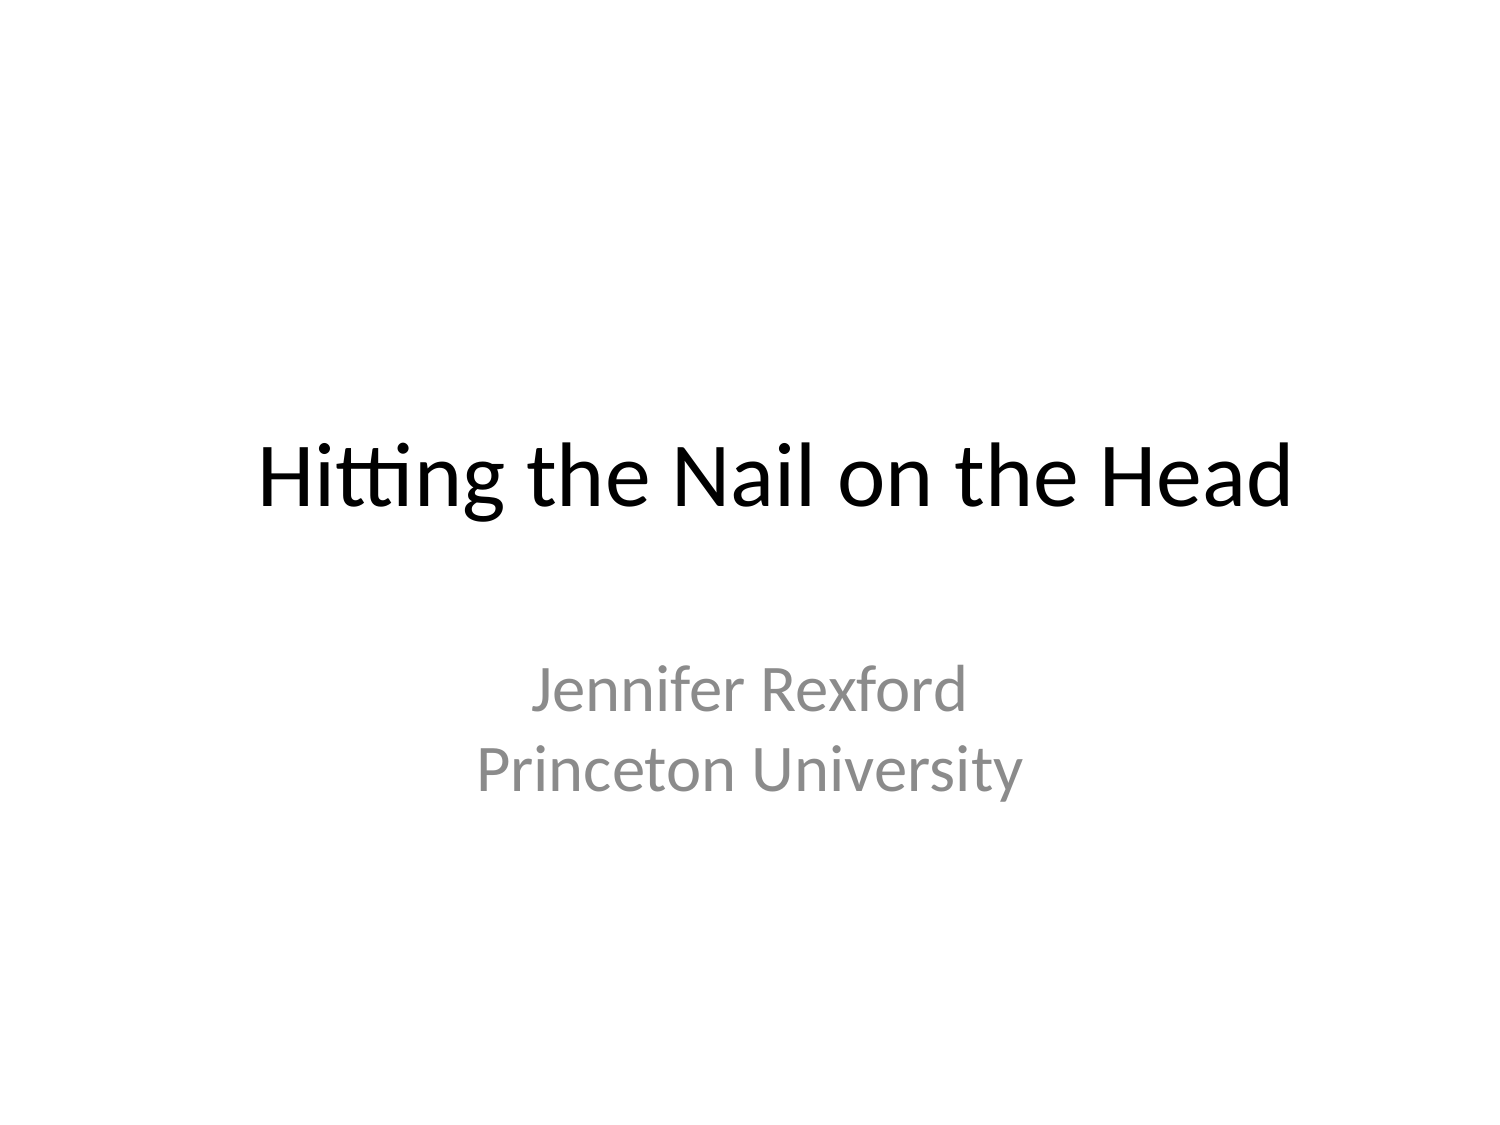

# Hitting the Nail on the Head
Jennifer Rexford
Princeton University